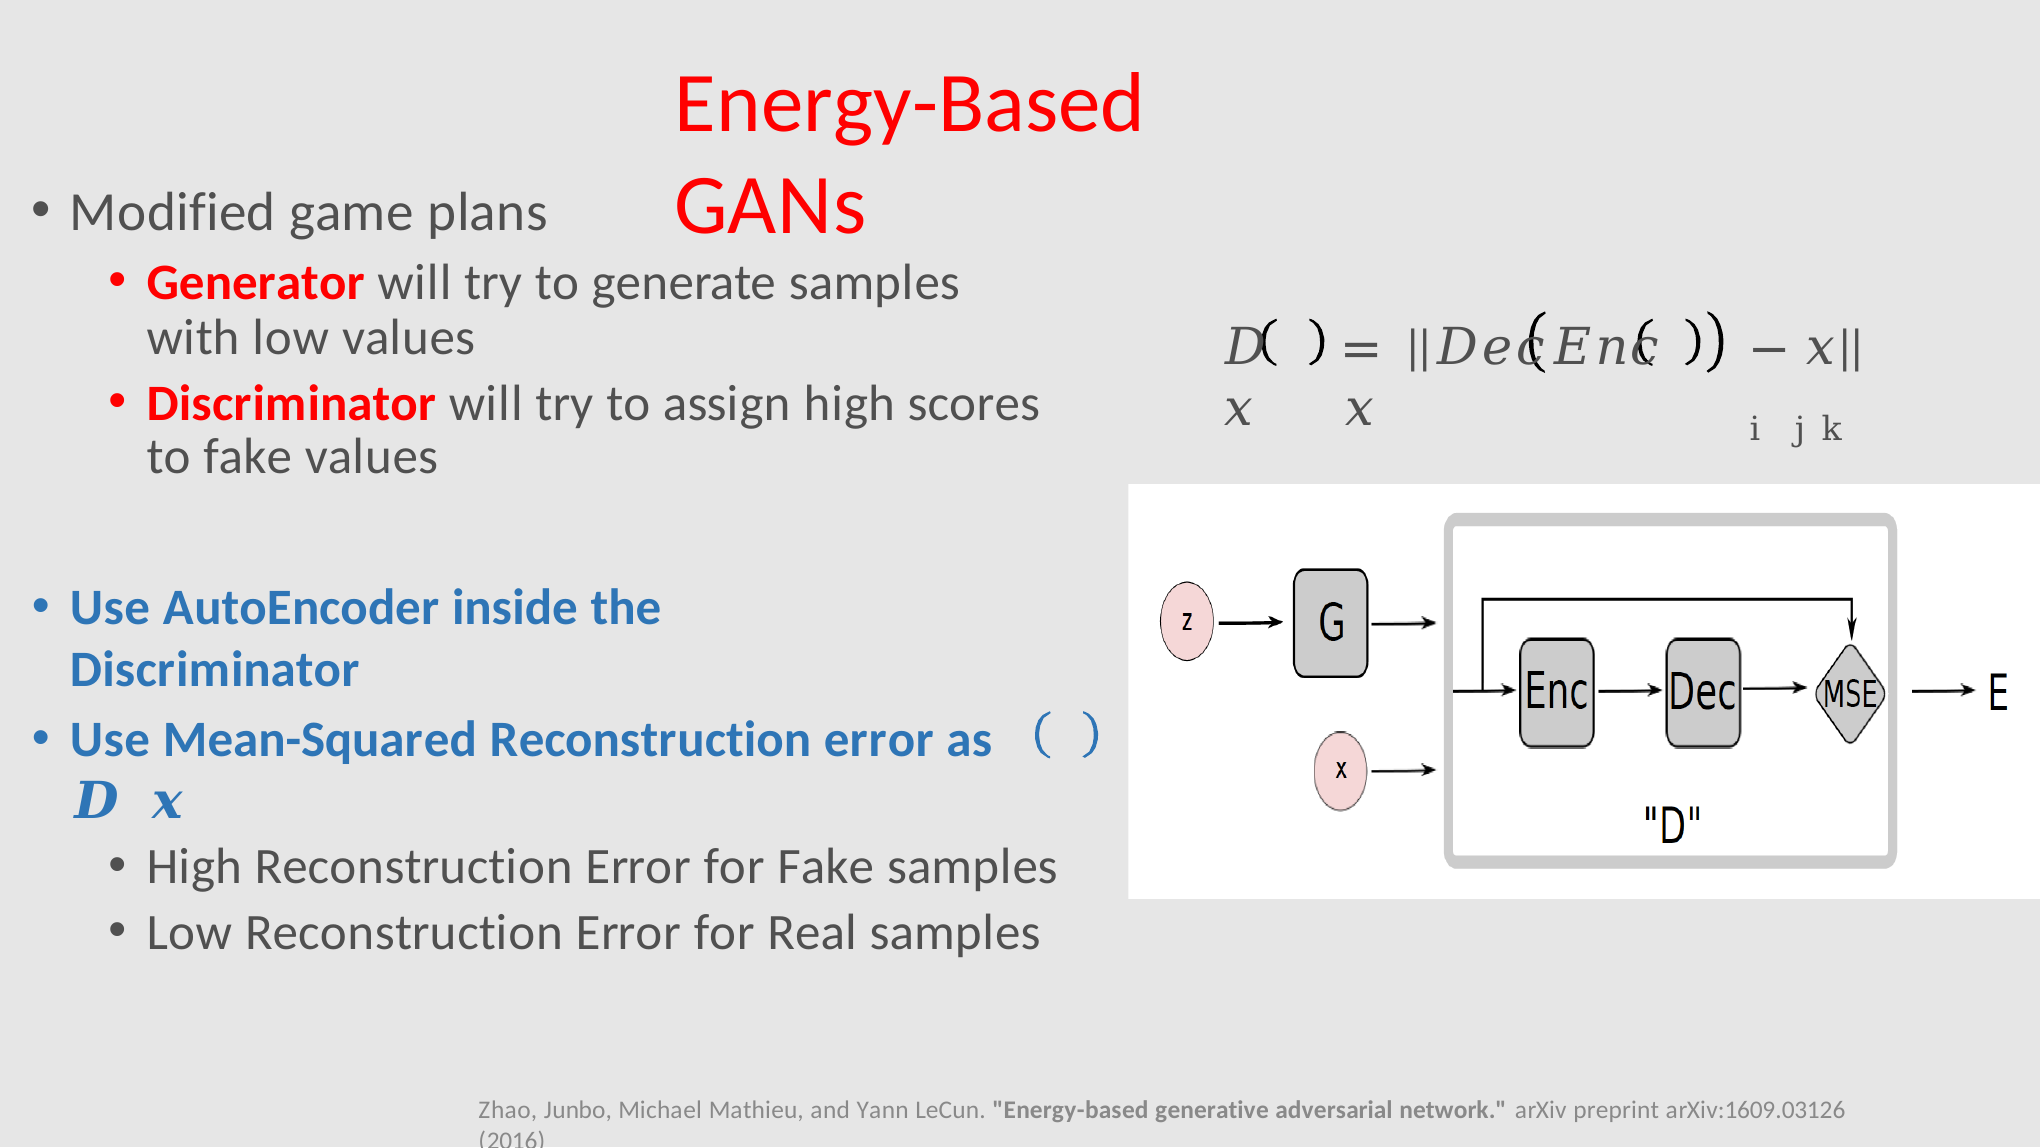

Energy-Based GANs
Modified game plans
Generator will try to generate samples with low values
Discriminator will try to assign high scores to fake values

𝐷	𝑥
=	||𝐷𝑒𝑐	𝐸𝑛𝑐  𝑥
− 𝑥||ijk

Use AutoEncoder inside the Discriminator
Use Mean-Squared Reconstruction error as 𝑫  𝒙
High Reconstruction Error for Fake samples
Low Reconstruction Error for Real samples

Zhao, Junbo, Michael Mathieu, and Yann LeCun. "Energy-based generative adversarial network." arXiv preprint arXiv:1609.03126  (2016)